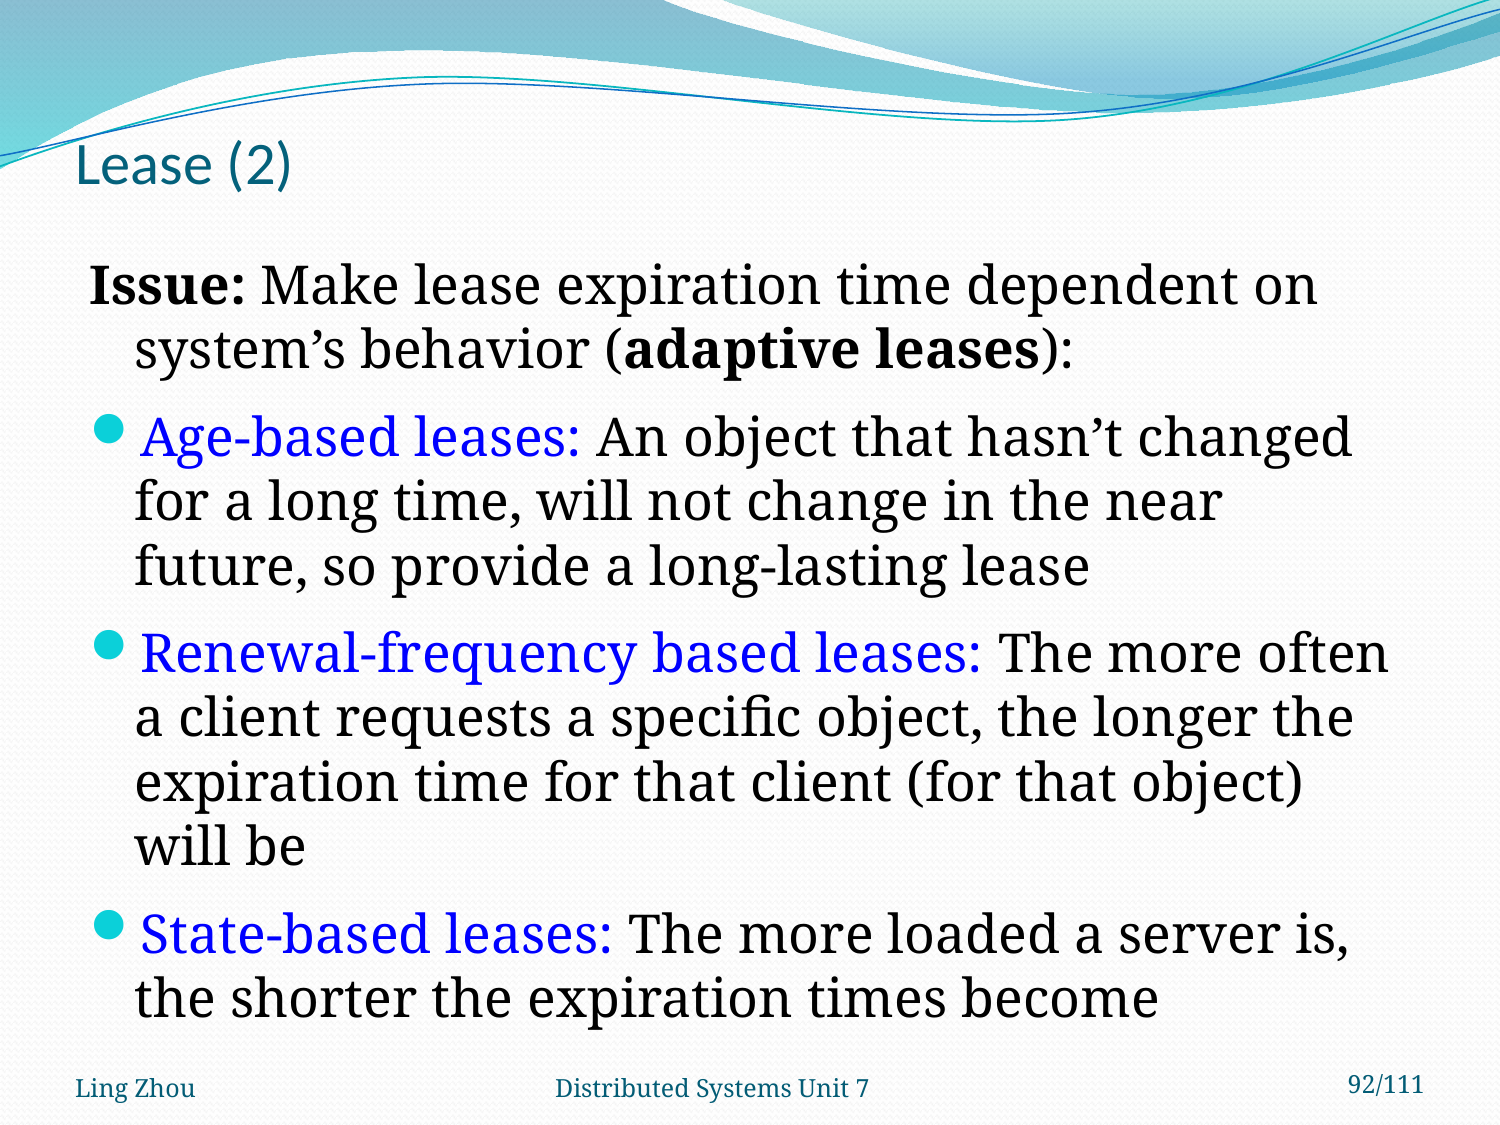

# Lease (2)
Issue: Make lease expiration time dependent on system’s behavior (adaptive leases):
Age-based leases: An object that hasn’t changed for a long time, will not change in the near future, so provide a long-lasting lease
Renewal-frequency based leases: The more often a client requests a specific object, the longer the expiration time for that client (for that object) will be
State-based leases: The more loaded a server is, the shorter the expiration times become
Ling Zhou
Distributed Systems Unit 7
92/111